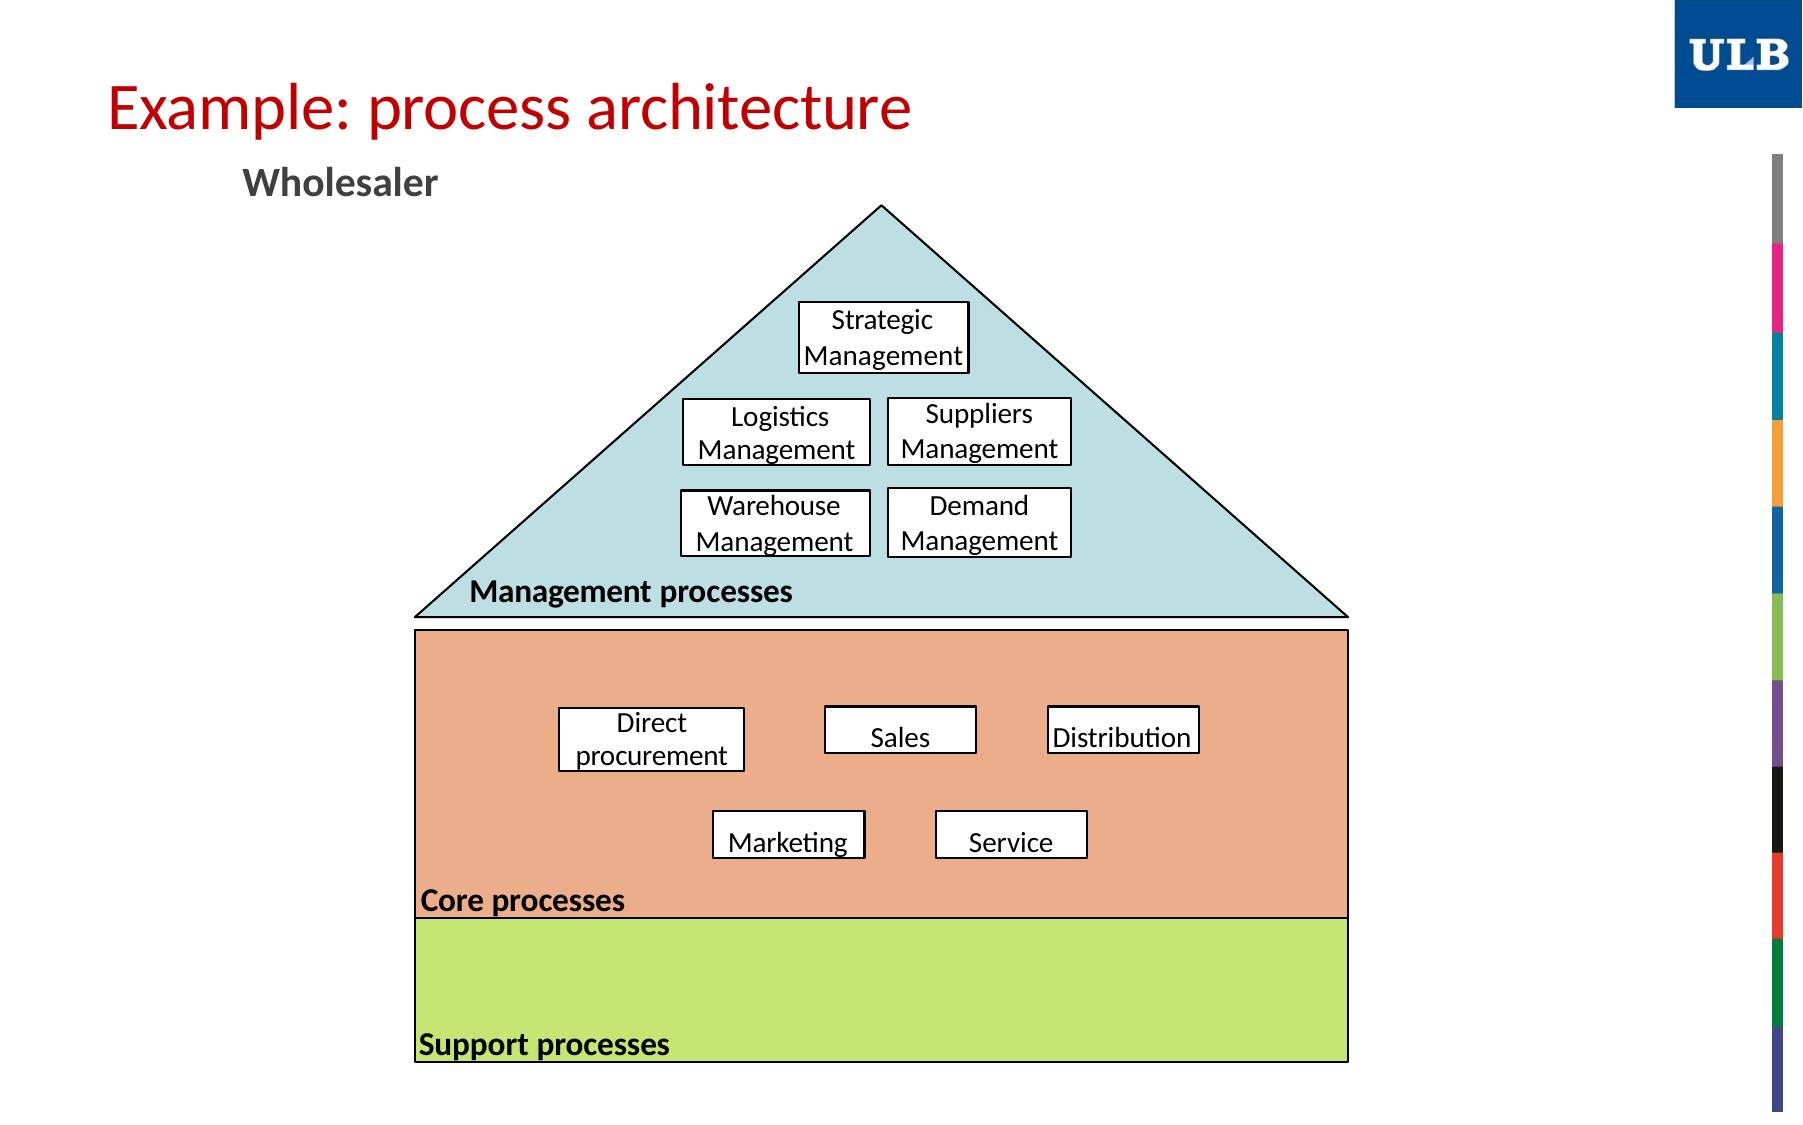

# Example: process architecture
Wholesaler

Strategic  Management
Suppliers
Management
Logistics
Management
Warehouse
Demand
Management

Management
Management processes

Core processes
Distribution
Sales
Direct
procurement
Service
Marketing

Support processes
Indirect
procurement
IT
HR
Finance